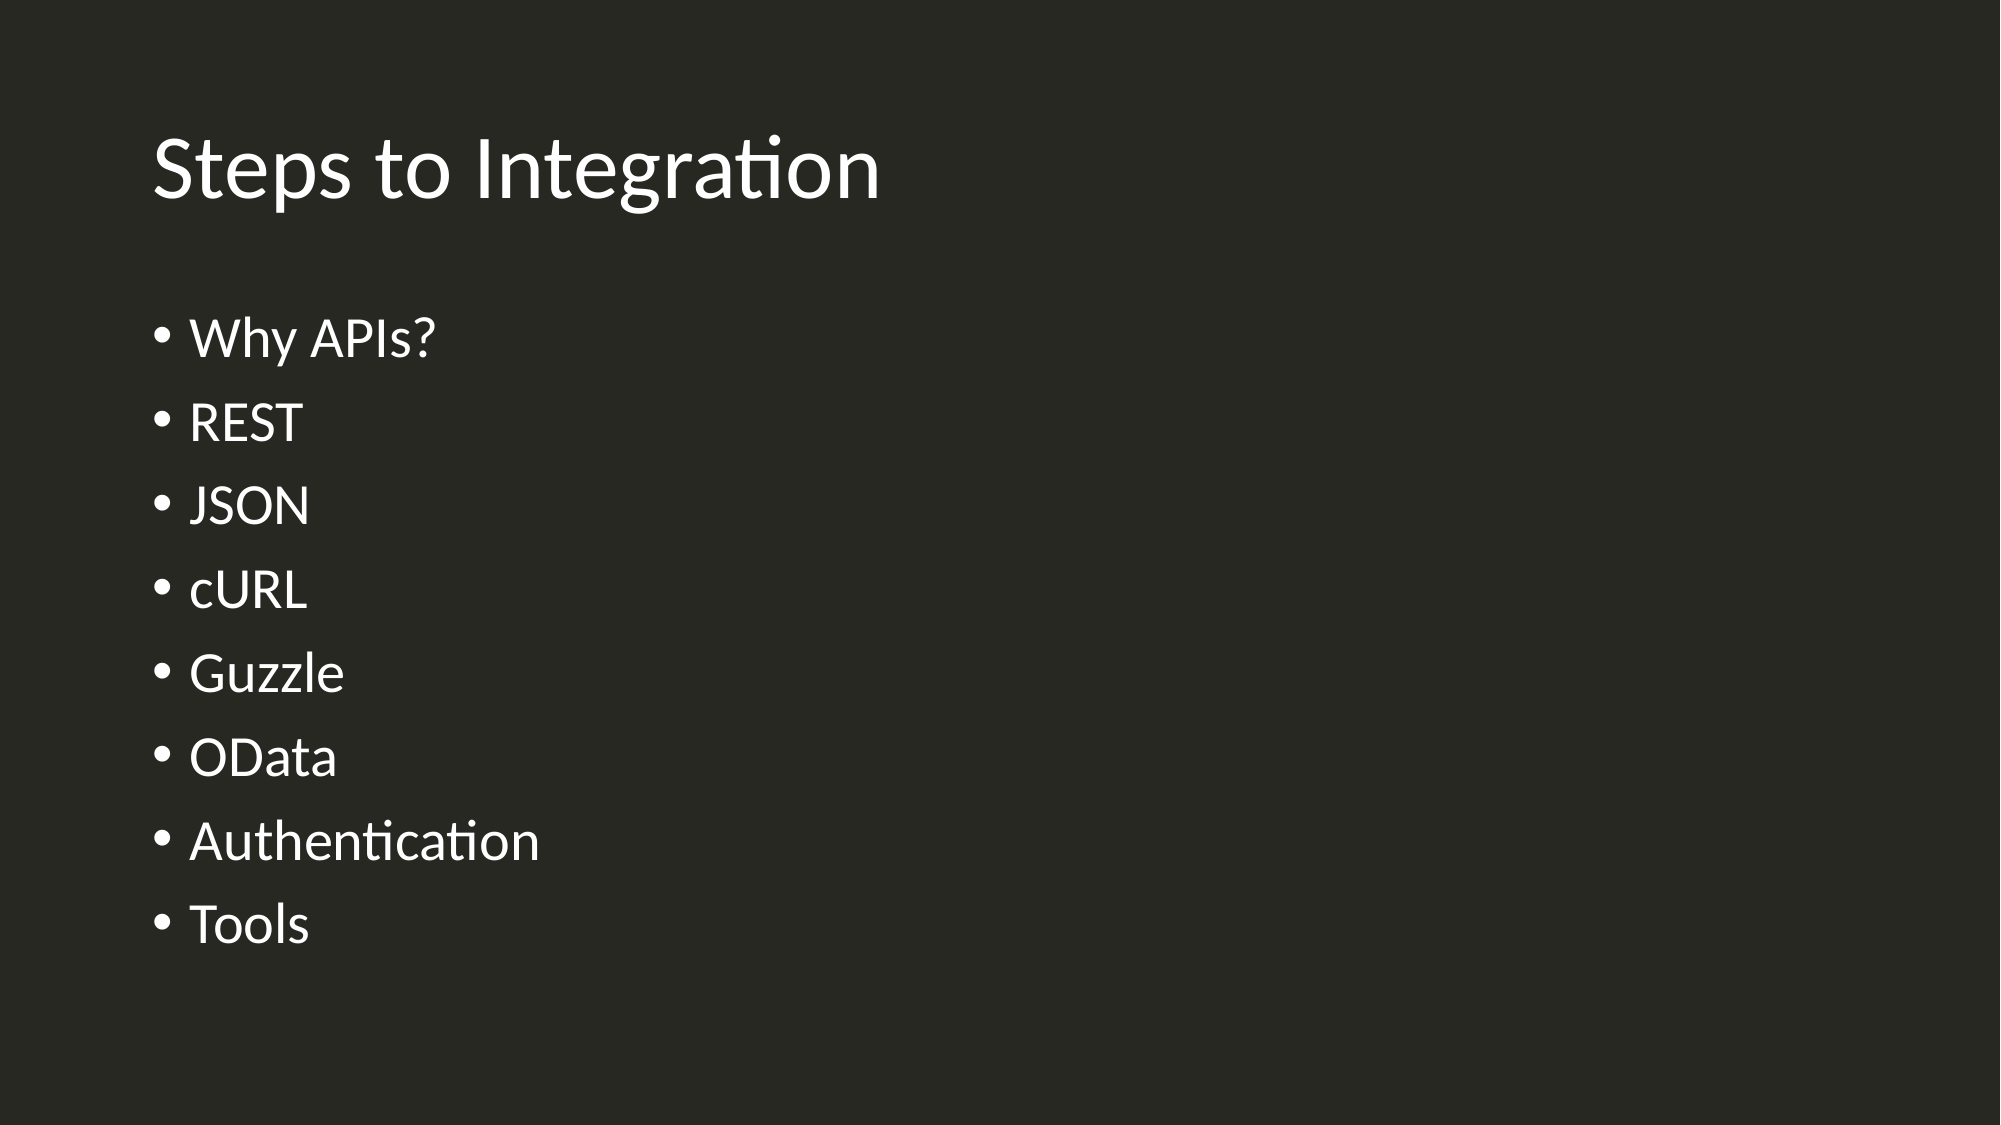

# Steps to Integration
Why APIs?
REST
JSON
cURL
Guzzle
OData
Authentication
Tools